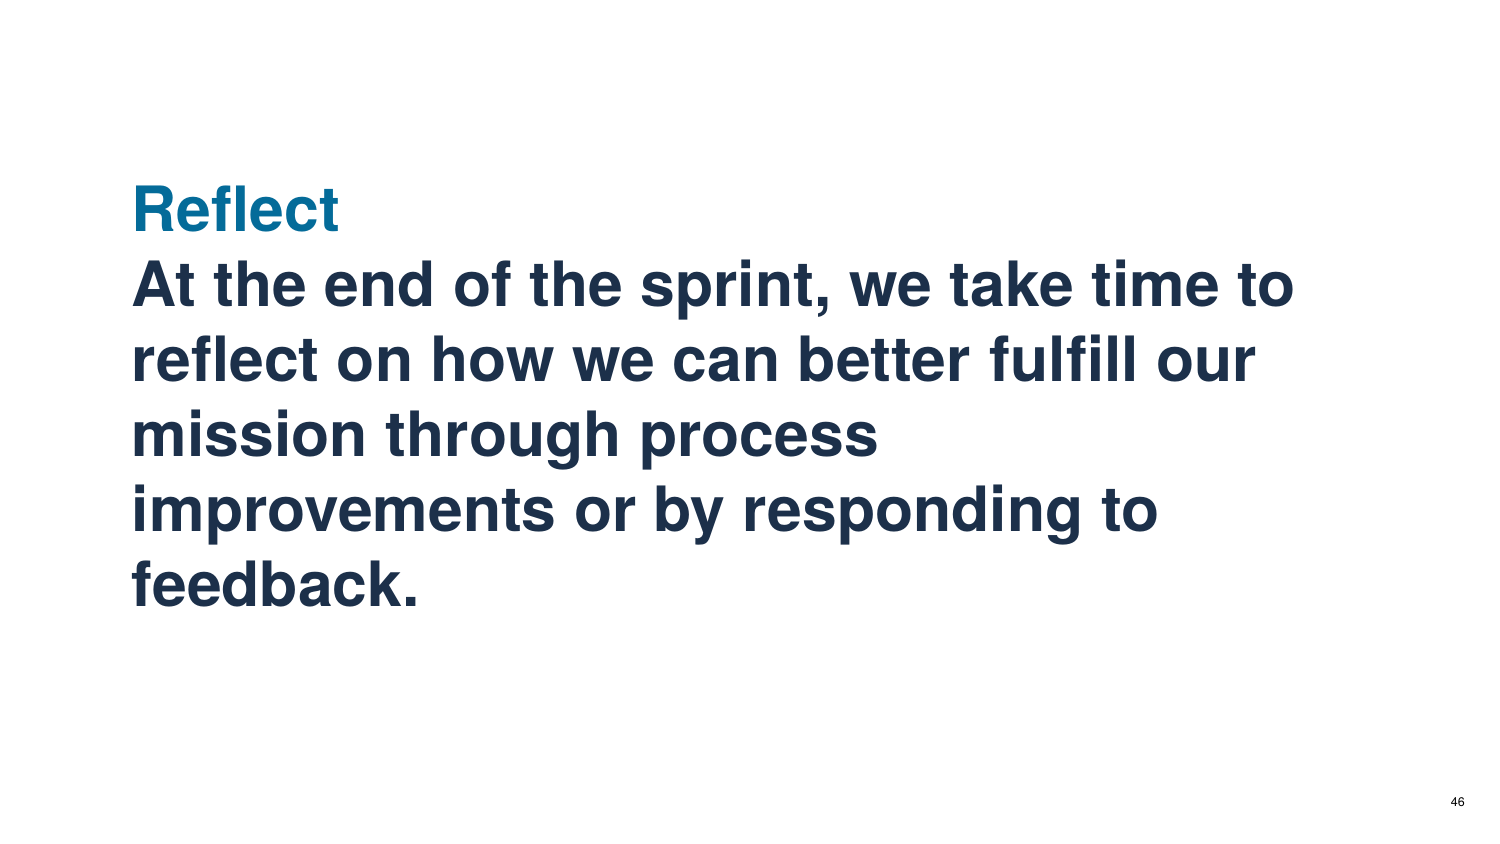

# Reflect At the end of the sprint, we take time to reflect on how we can better fulfill our mission through process improvements or by responding to feedback.
46